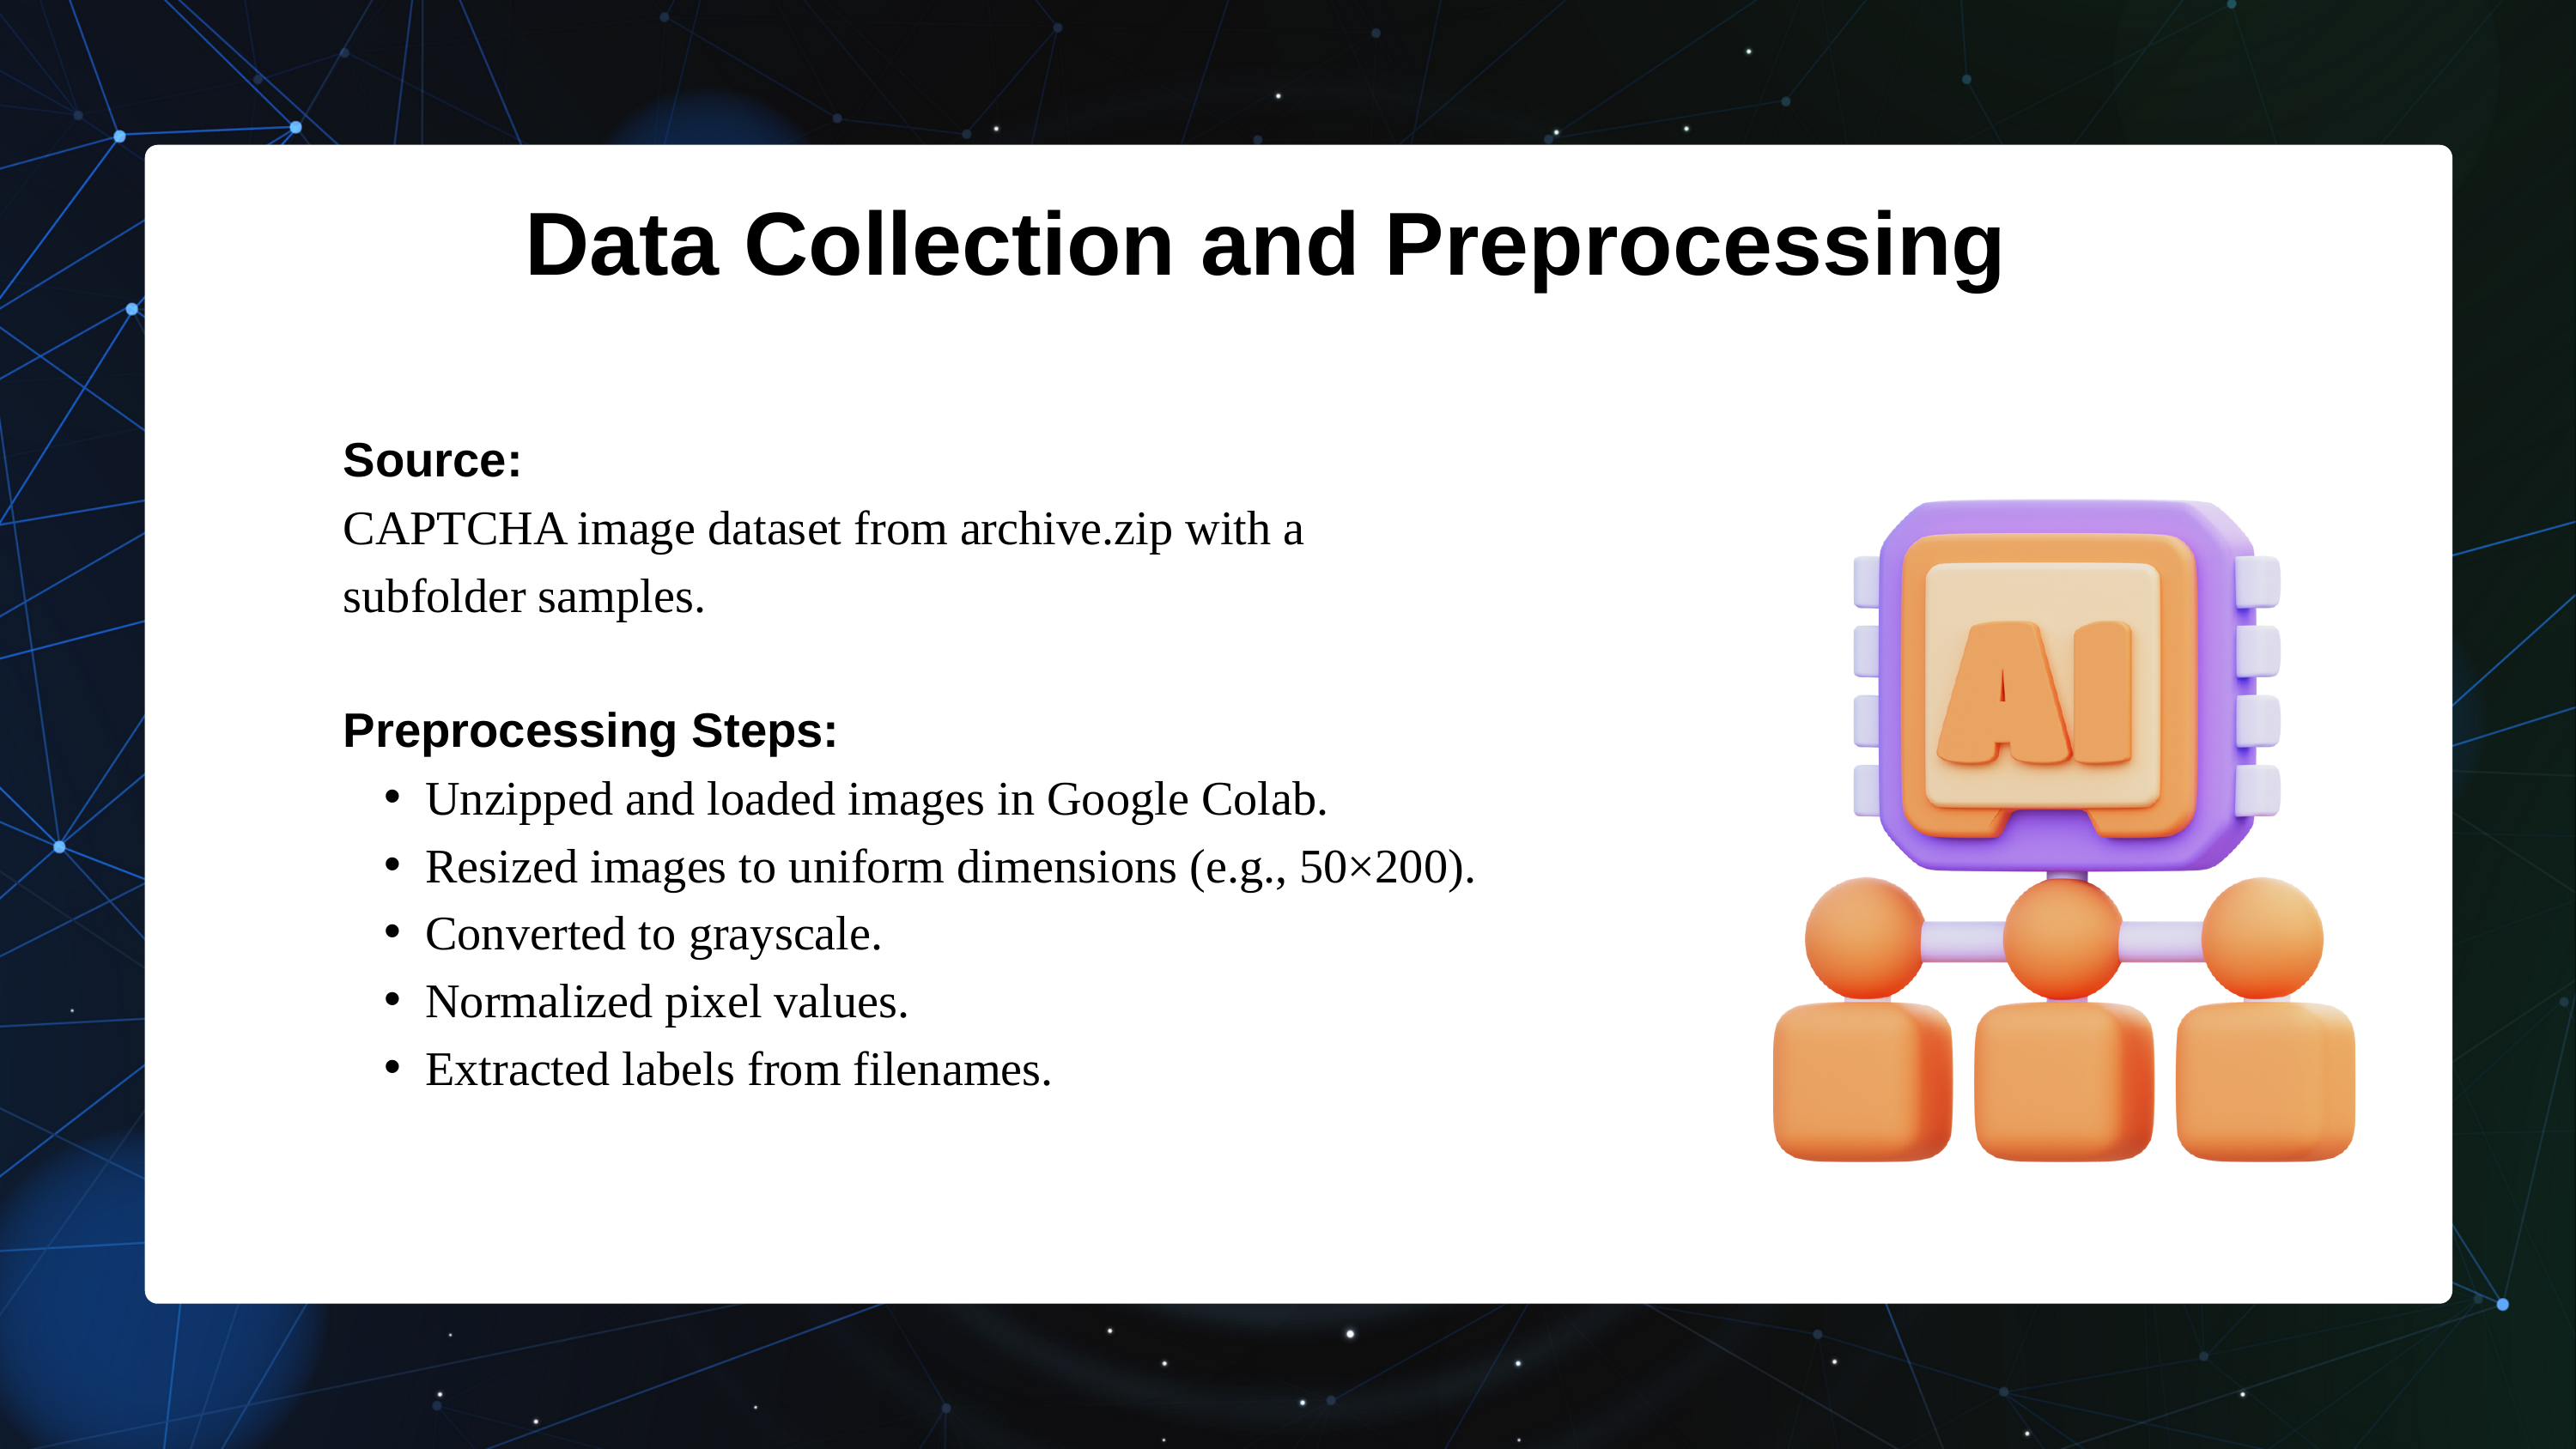

Data Collection and Preprocessing
Source:
CAPTCHA image dataset from archive.zip with a subfolder samples.

Preprocessing Steps:
Unzipped and loaded images in Google Colab.
Resized images to uniform dimensions (e.g., 50×200).
Converted to grayscale.
Normalized pixel values.
Extracted labels from filenames.